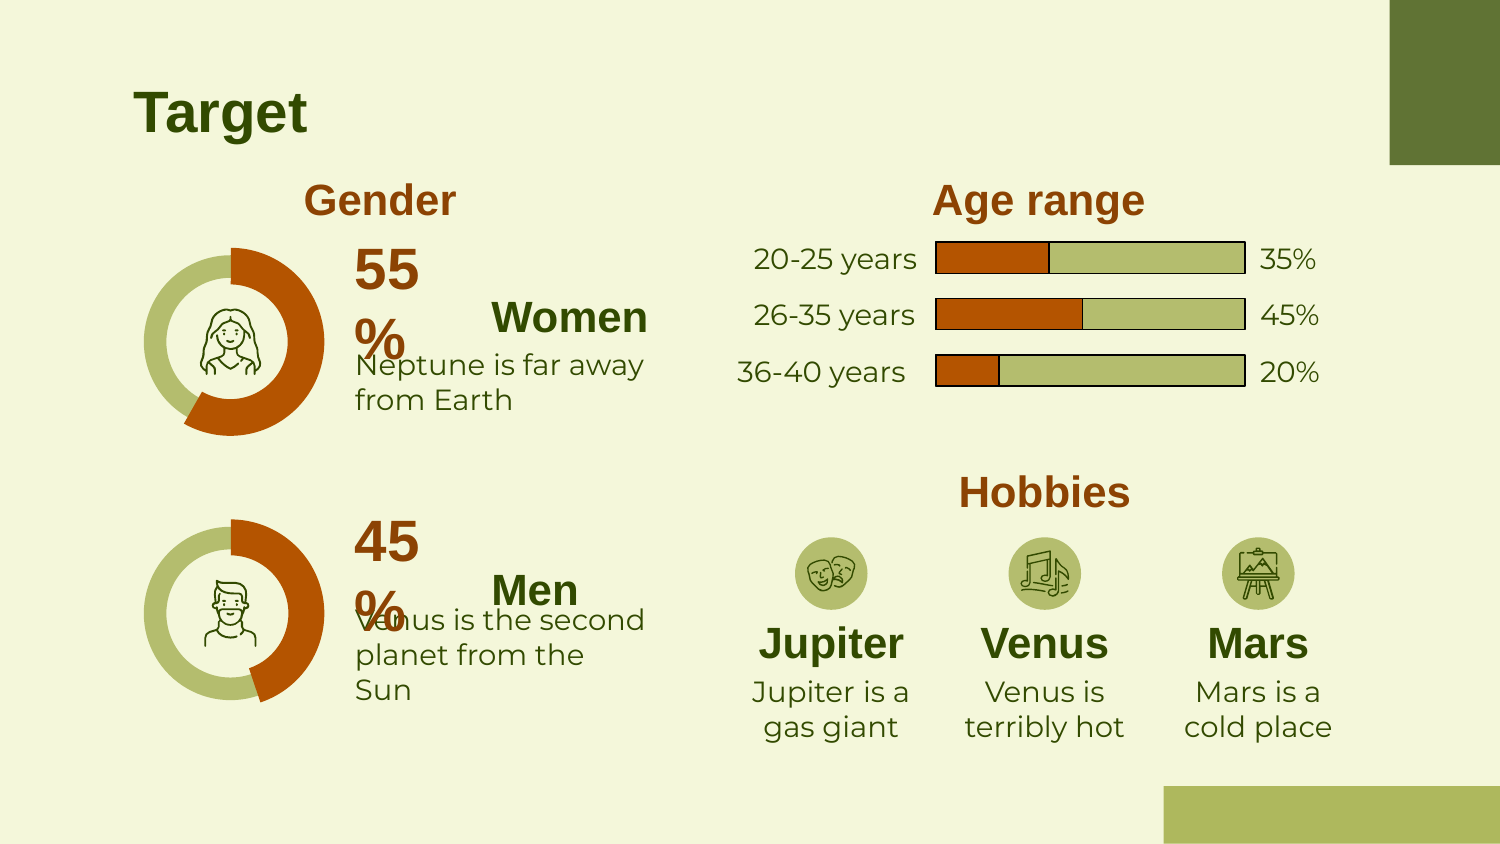

# Target
Gender
Age range
20-25 years
35%

55%
Women
26-35 years
45%

Neptune is far away from Earth
36-40 years
20%

Hobbies

45%

Men

Venus is the second planet from the Sun
Jupiter
Venus
Mars
Jupiter is a gas giant
Venus is terribly hot
Mars is a cold place